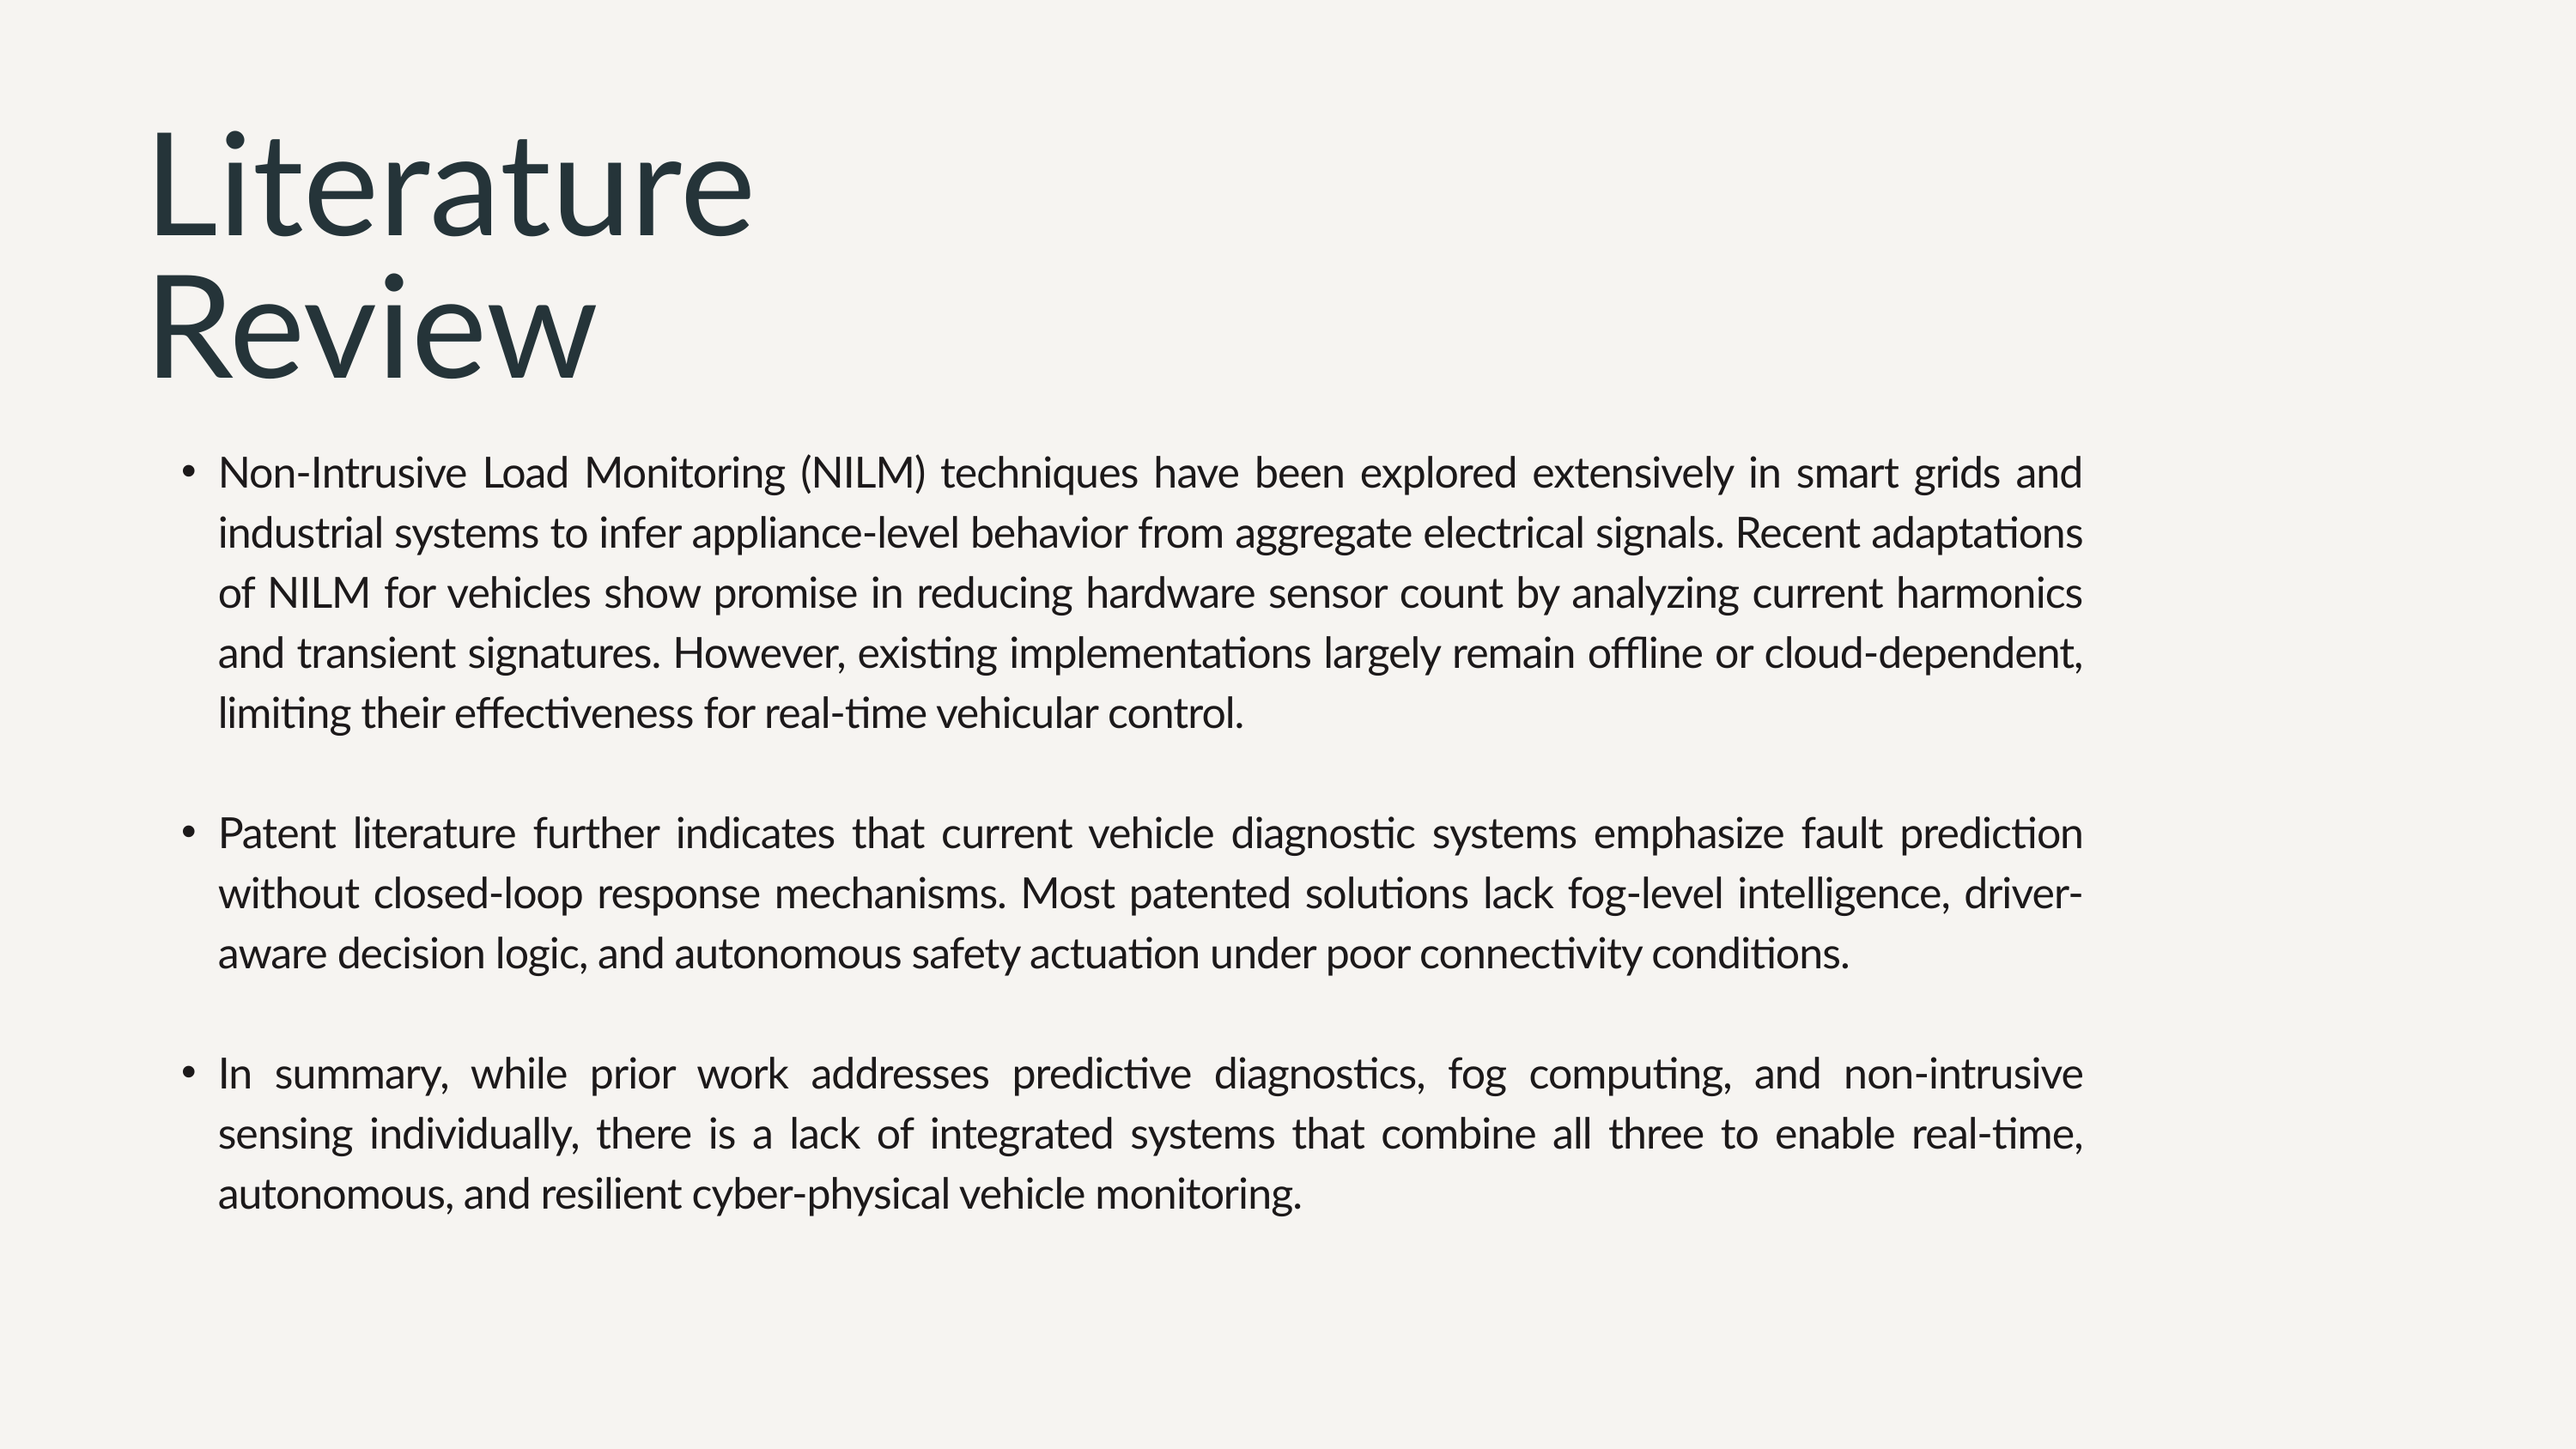

Literature
Review
Non-Intrusive Load Monitoring (NILM) techniques have been explored extensively in smart grids and industrial systems to infer appliance-level behavior from aggregate electrical signals. Recent adaptations of NILM for vehicles show promise in reducing hardware sensor count by analyzing current harmonics and transient signatures. However, existing implementations largely remain offline or cloud-dependent, limiting their effectiveness for real-time vehicular control.

Patent literature further indicates that current vehicle diagnostic systems emphasize fault prediction without closed-loop response mechanisms. Most patented solutions lack fog-level intelligence, driver-aware decision logic, and autonomous safety actuation under poor connectivity conditions.

In summary, while prior work addresses predictive diagnostics, fog computing, and non-intrusive sensing individually, there is a lack of integrated systems that combine all three to enable real-time, autonomous, and resilient cyber-physical vehicle monitoring.